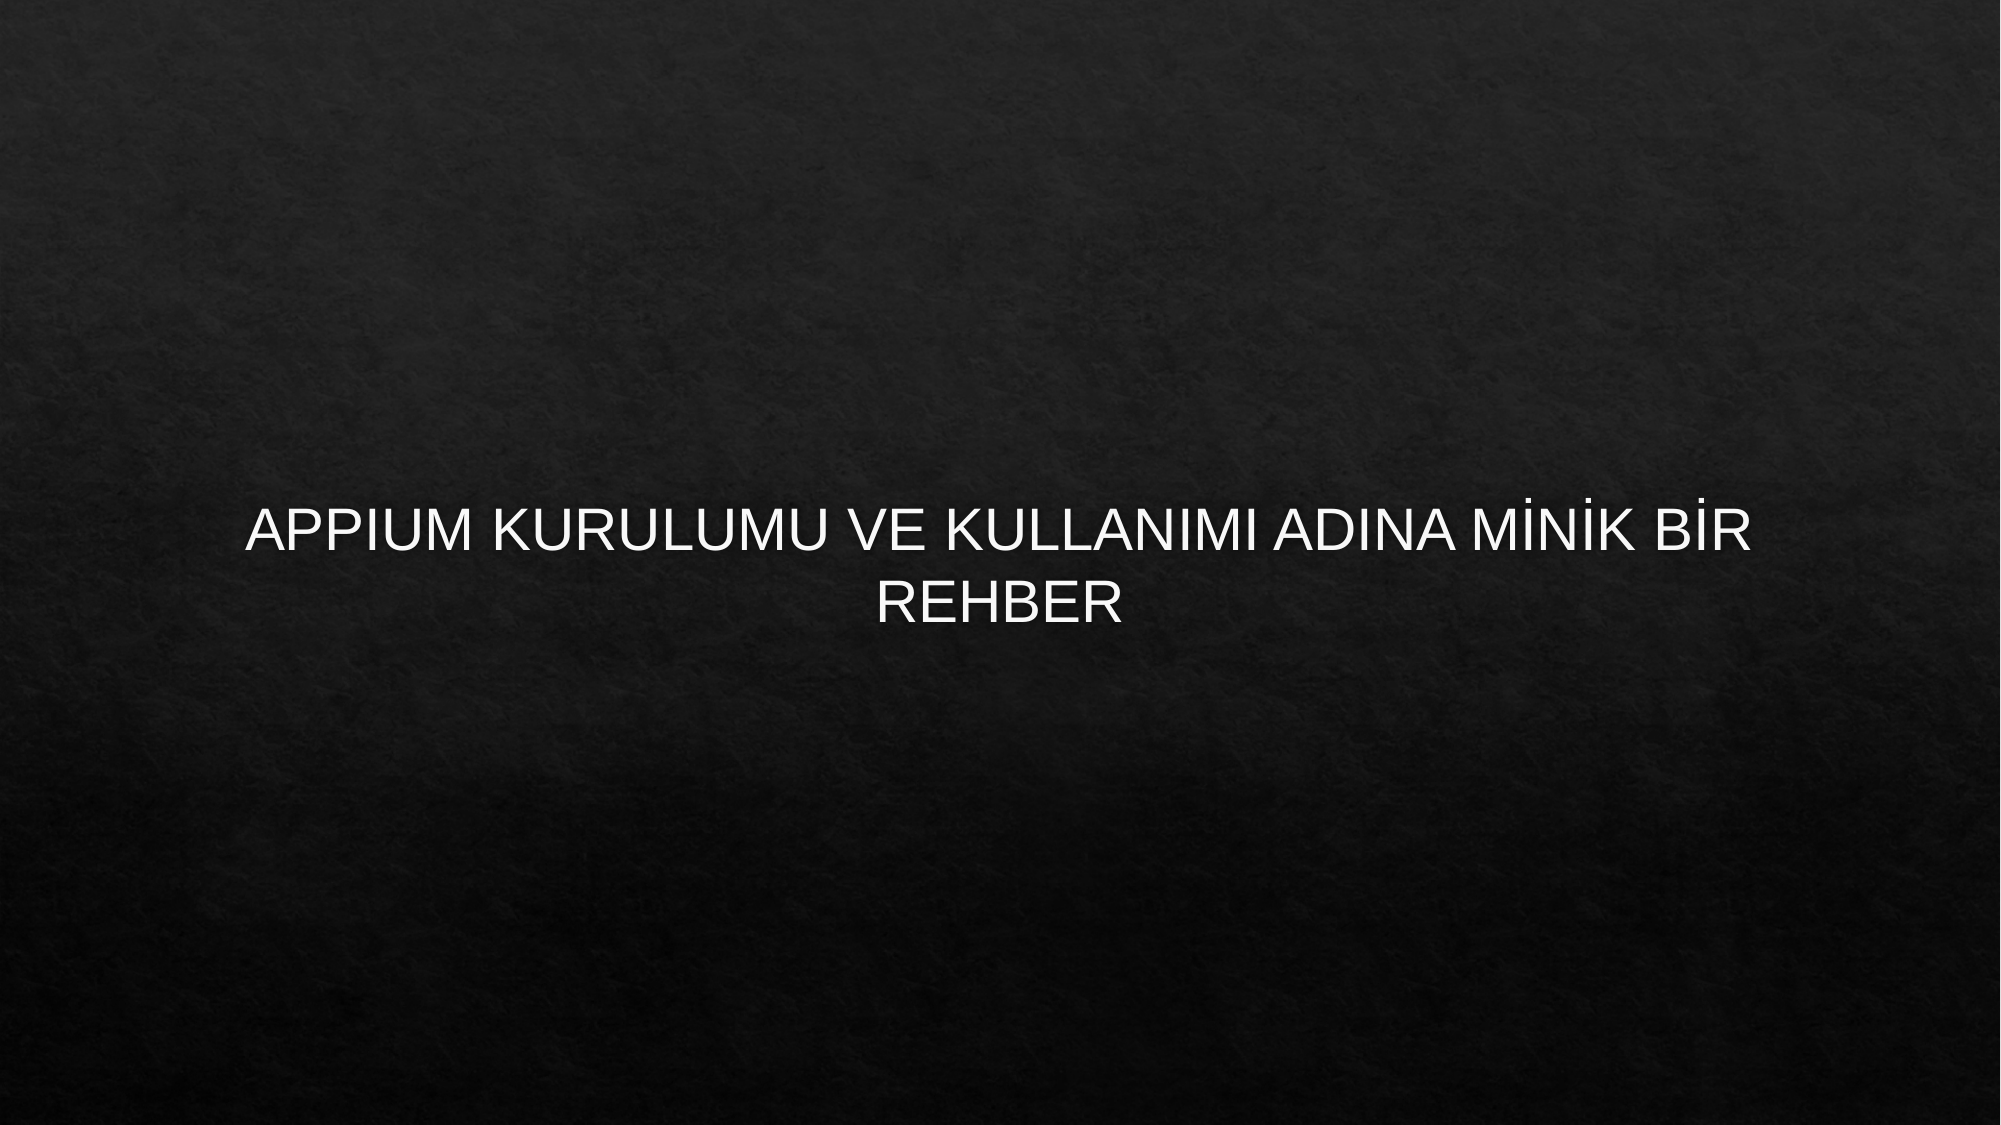

# APPIUM KURULUMU VE KULLANIMI ADINA MİNİK BİR REHBER